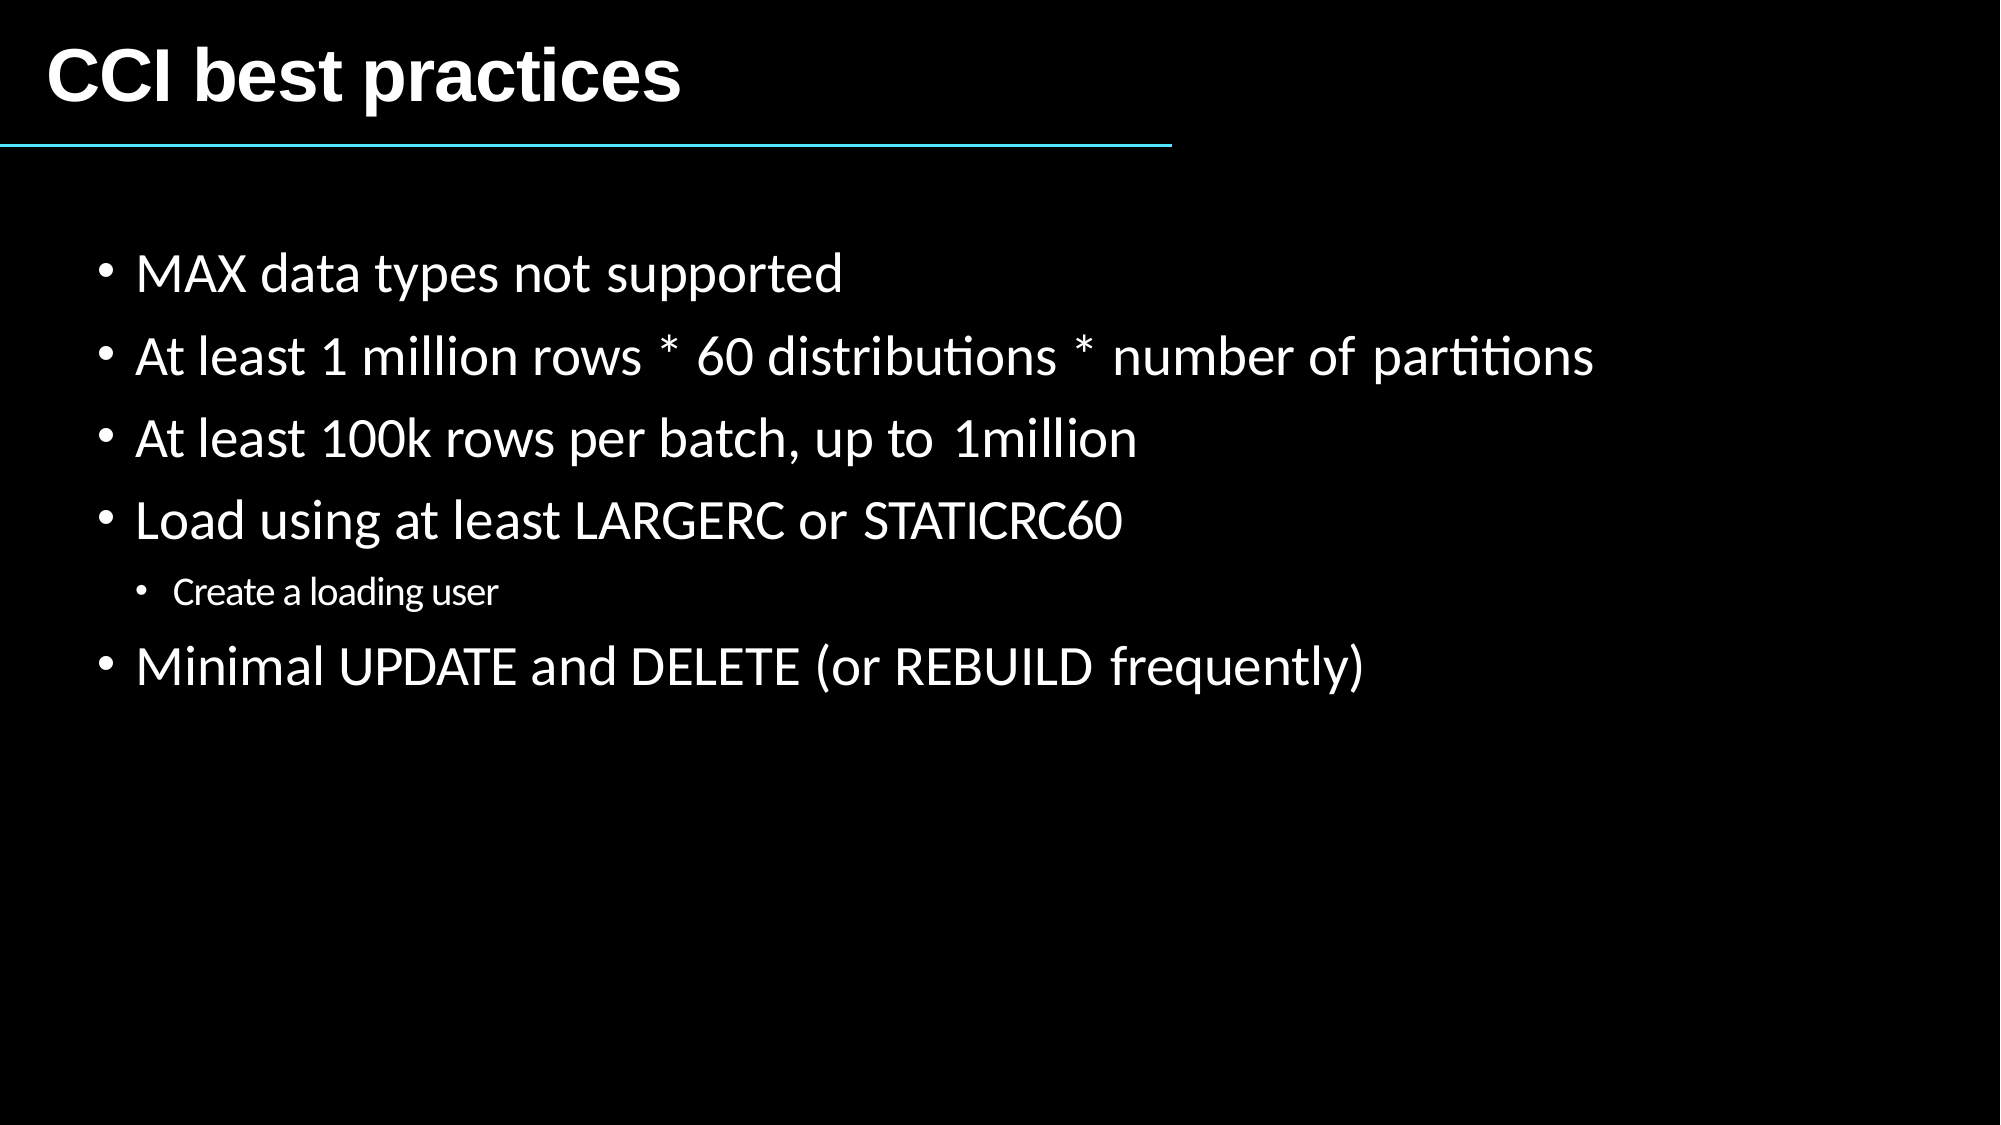

CCI best practices
MAX data types not supported
At least 1 million rows * 60 distributions * number of partitions
At least 100k rows per batch, up to 1million
Load using at least LARGERC or STATICRC60
Create a loading user
Minimal UPDATE and DELETE (or REBUILD frequently)